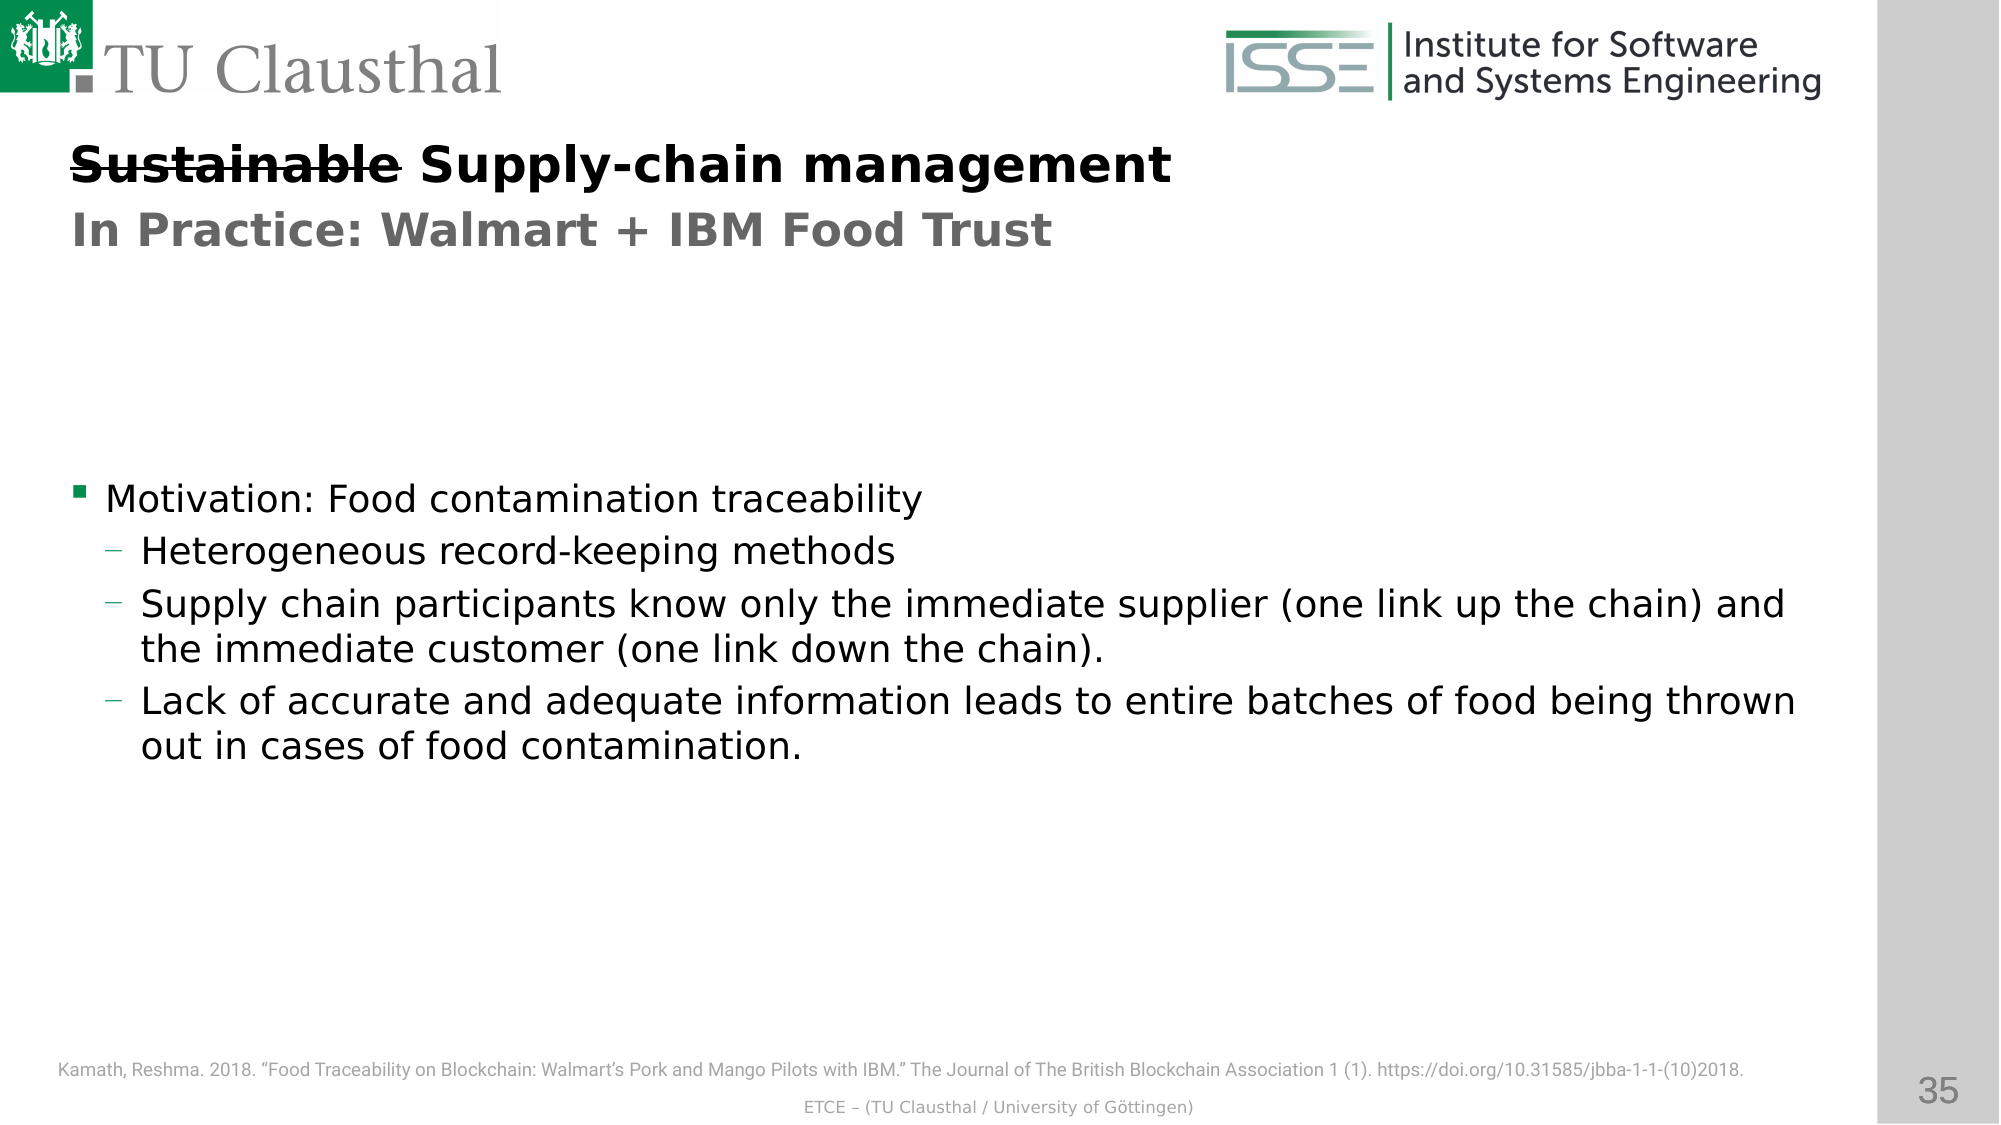

Sustainable Supply-chain management
In Practice: Walmart + IBM Food Trust
Motivation: Food contamination traceability
Heterogeneous record-keeping methods
Supply chain participants know only the immediate supplier (one link up the chain) and the immediate customer (one link down the chain).
Lack of accurate and adequate information leads to entire batches of food being thrown out in cases of food contamination.

Kamath, Reshma. 2018. “Food Traceability on Blockchain: Walmart’s Pork and Mango Pilots with IBM.” The Journal of The British Blockchain Association 1 (1). https://doi.org/10.31585/jbba-1-1-(10)2018.